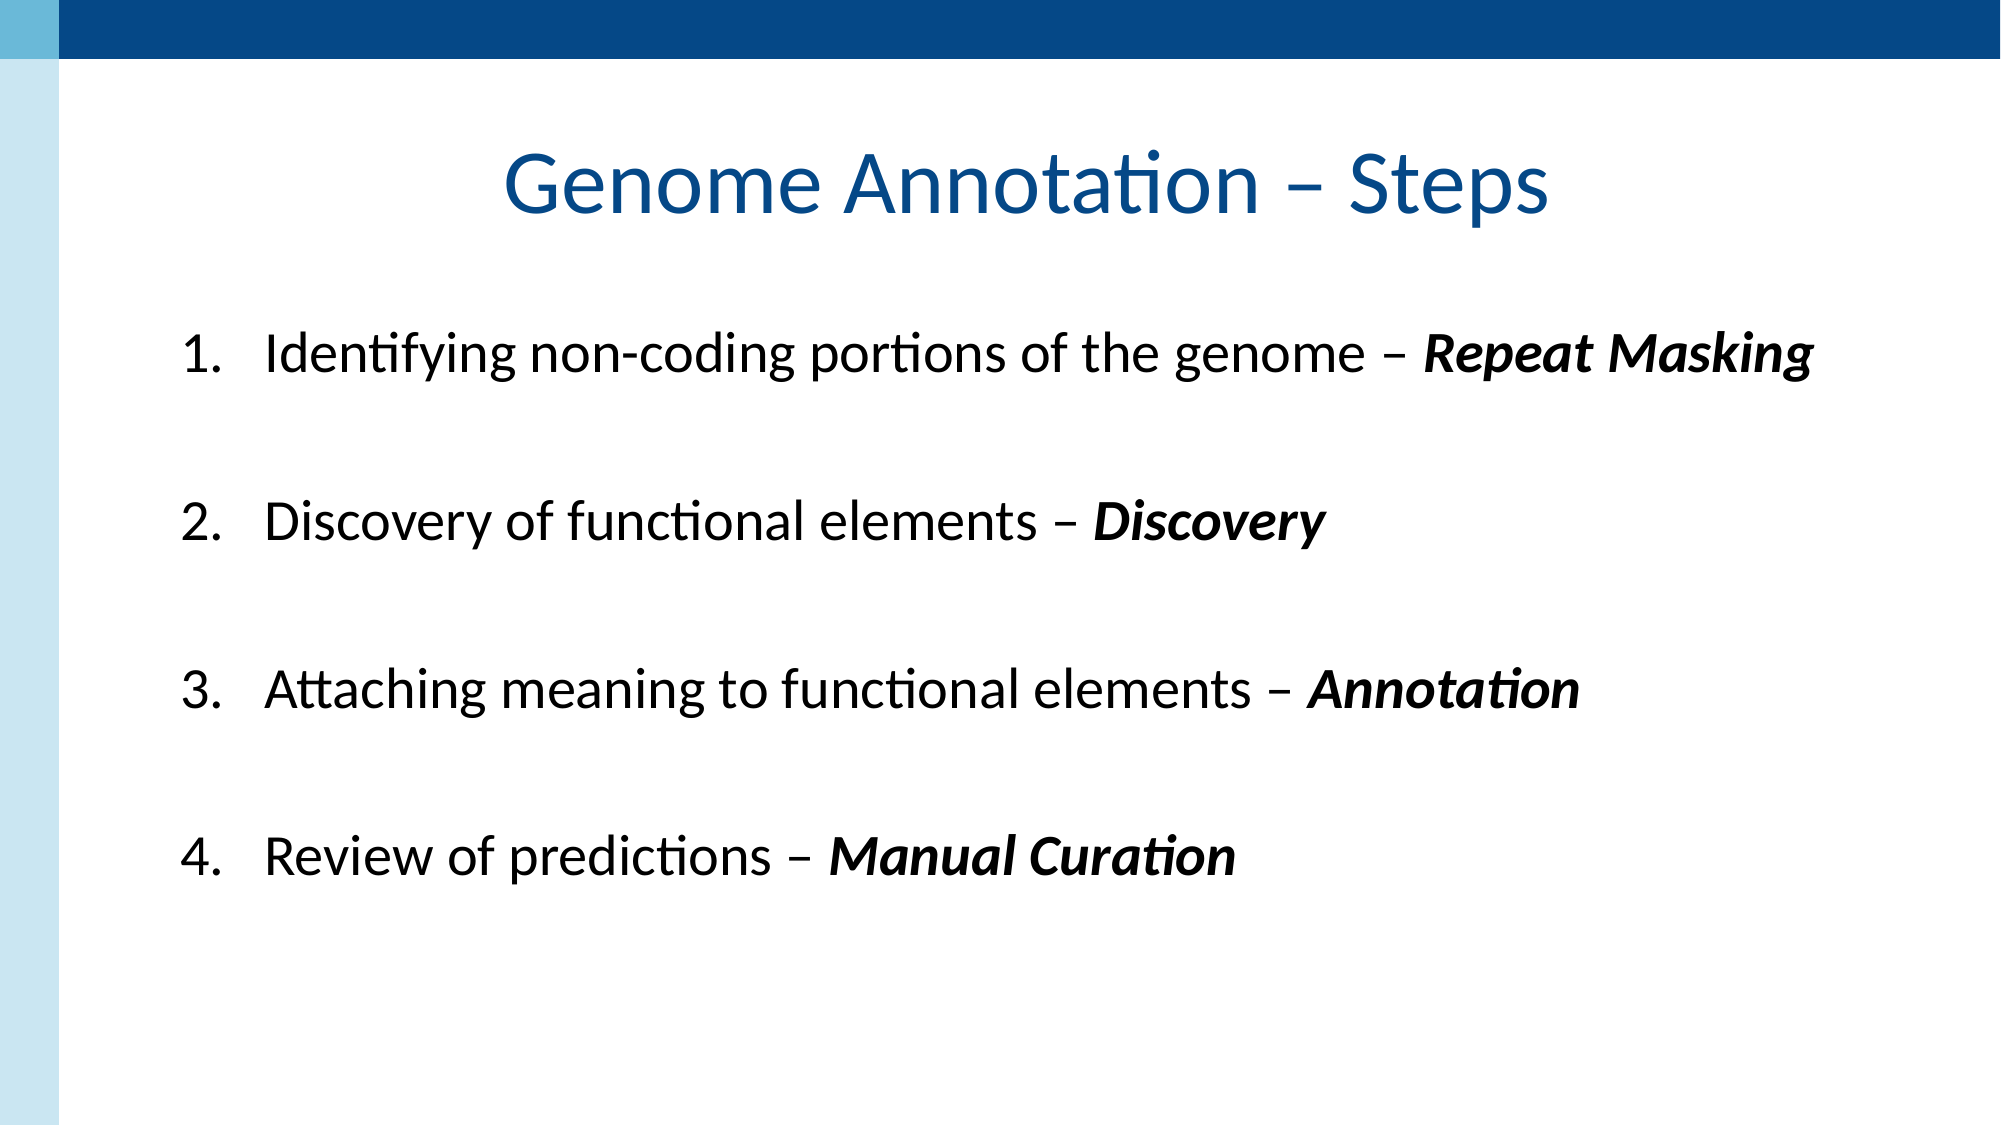

# Genome Annotation – Steps
Identifying non-coding portions of the genome – Repeat Masking

Discovery of functional elements – Discovery

Attaching meaning to functional elements – Annotation

Review of predictions – Manual Curation